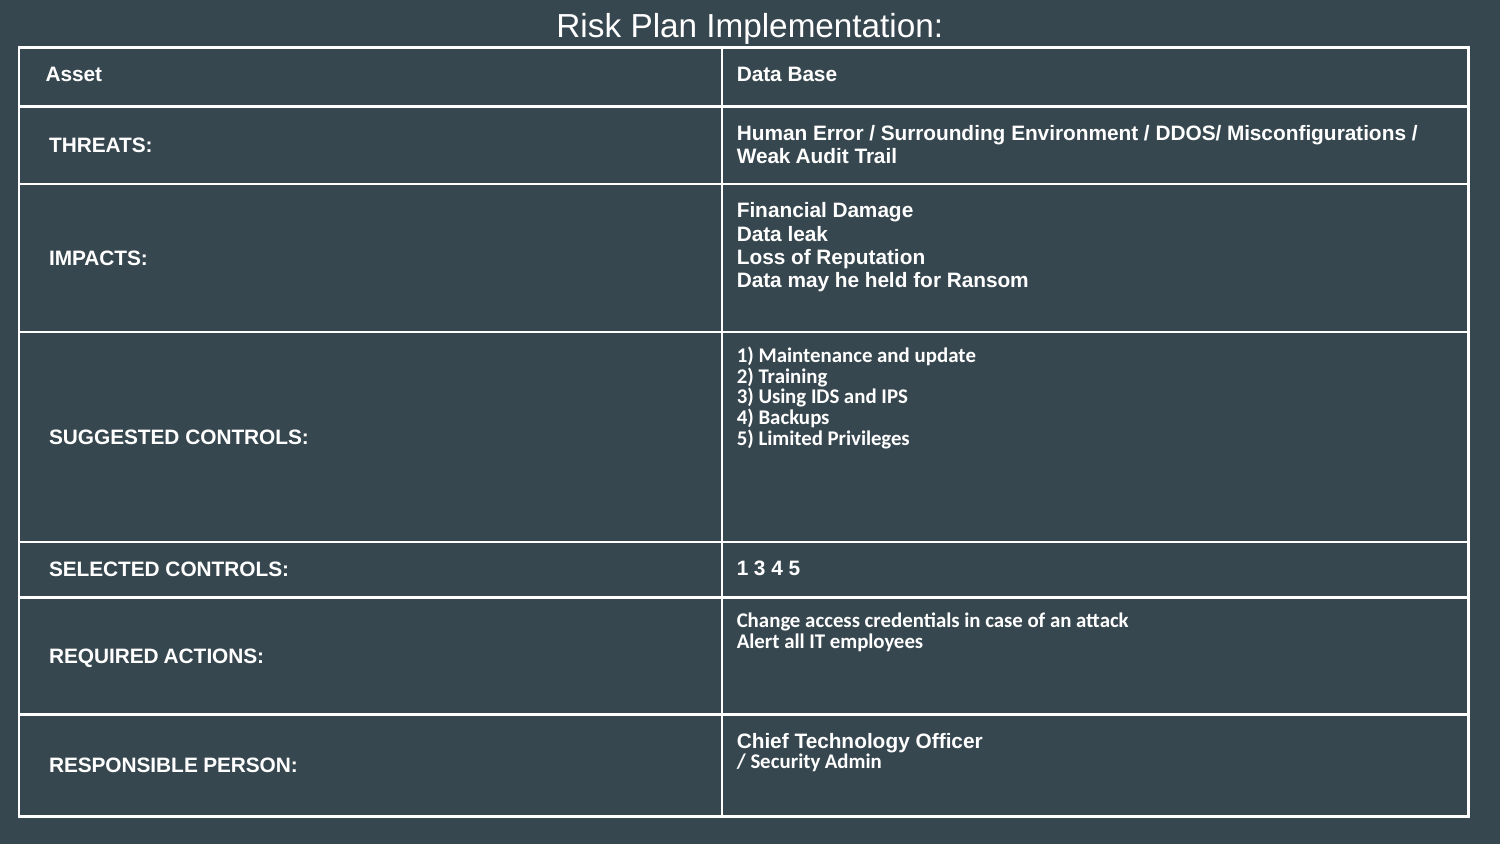

Risk Plan Implementation:
| Asset | Data Base |
| --- | --- |
| THREATS: | Human Error / Surrounding Environment / DDOS/ Misconfigurations / Weak Audit Trail |
| IMPACTS: | Financial Damage Data leak Loss of Reputation Data may he held for Ransom |
| SUGGESTED CONTROLS: | 1) Maintenance and update 2) Training 3) Using IDS and IPS 4) Backups 5) Limited Privileges |
| SELECTED CONTROLS: | 1 3 4 5 |
| REQUIRED ACTIONS: | Change access credentials in case of an attack Alert all IT employees |
| RESPONSIBLE PERSON: | Chief Technology Officer / Security Admin |